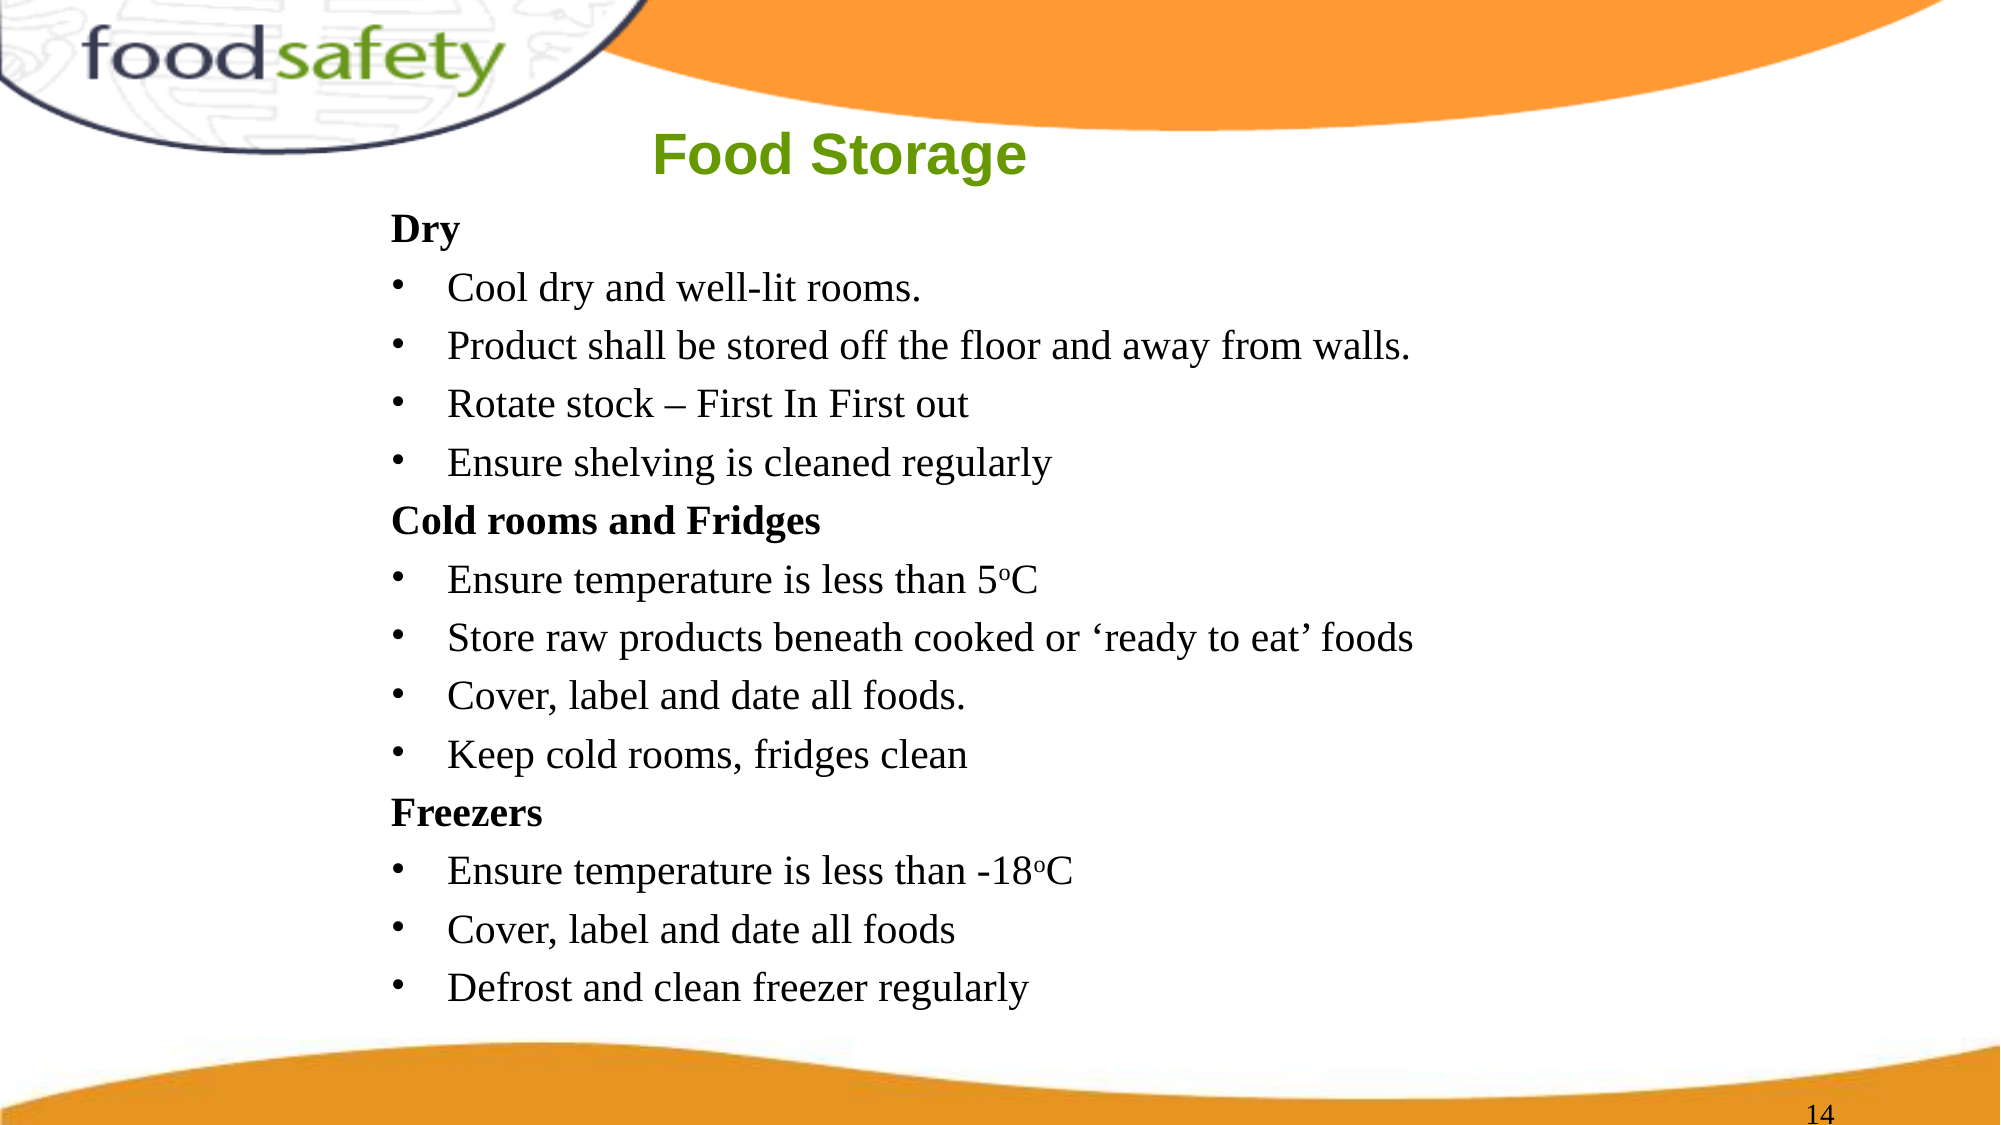

# Food Storage
Dry
Cool dry and well-lit rooms.
Product shall be stored off the floor and away from walls.
Rotate stock – First In First out
Ensure shelving is cleaned regularly
Cold rooms and Fridges
Ensure temperature is less than 5oC
Store raw products beneath cooked or ‘ready to eat’ foods
Cover, label and date all foods.
Keep cold rooms, fridges clean
Freezers
Ensure temperature is less than -18oC
Cover, label and date all foods
Defrost and clean freezer regularly

14